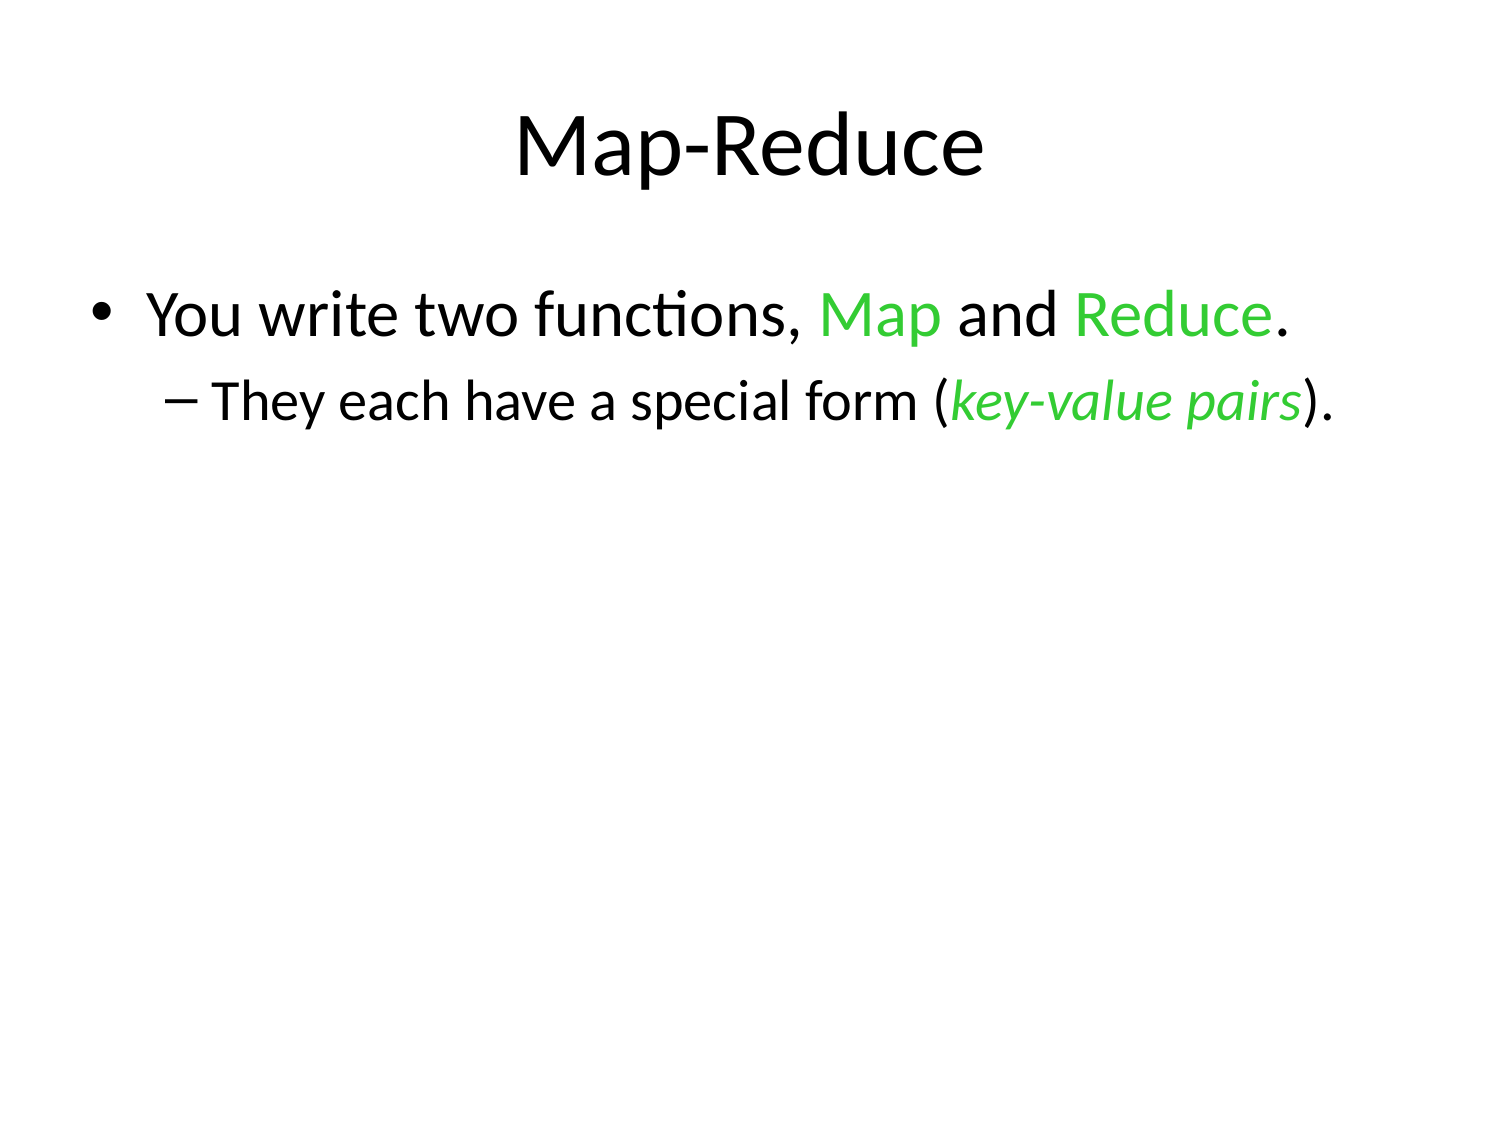

# Map-Reduce
You write two functions, Map and Reduce.
They each have a special form (key-value pairs).